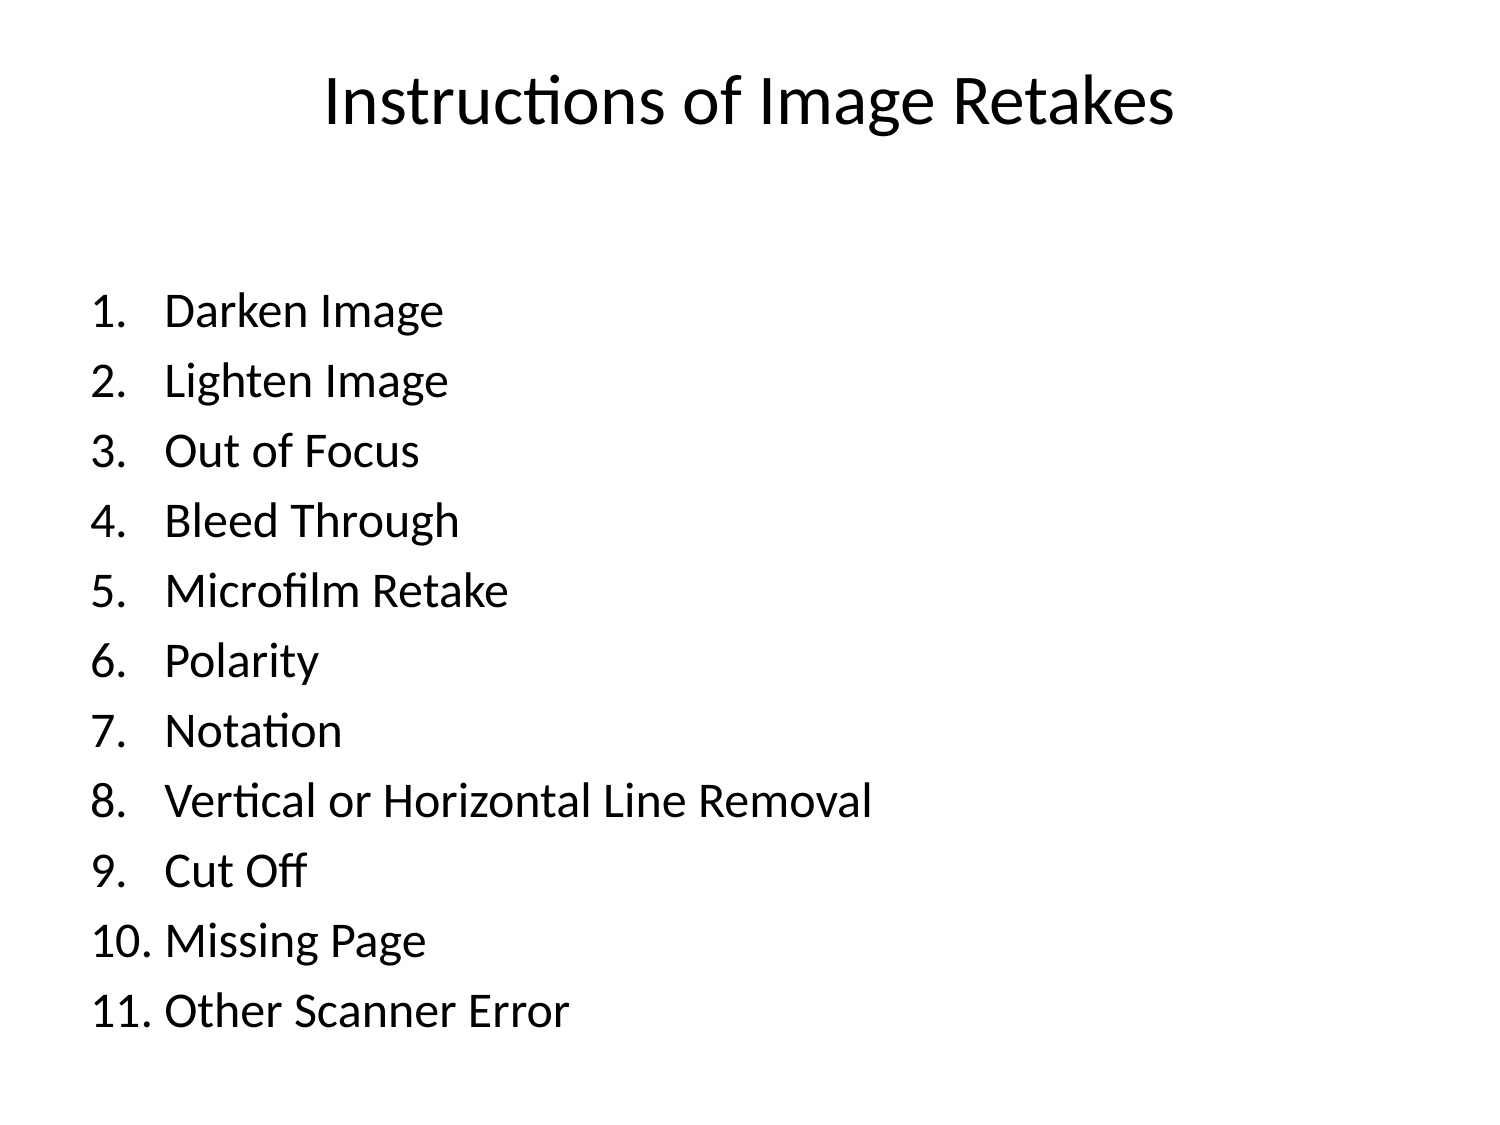

# Instructions of Image Retakes

Darken Image
Lighten Image
Out of Focus
Bleed Through
Microfilm Retake
Polarity
Notation
Vertical or Horizontal Line Removal
Cut Off
Missing Page
Other Scanner Error